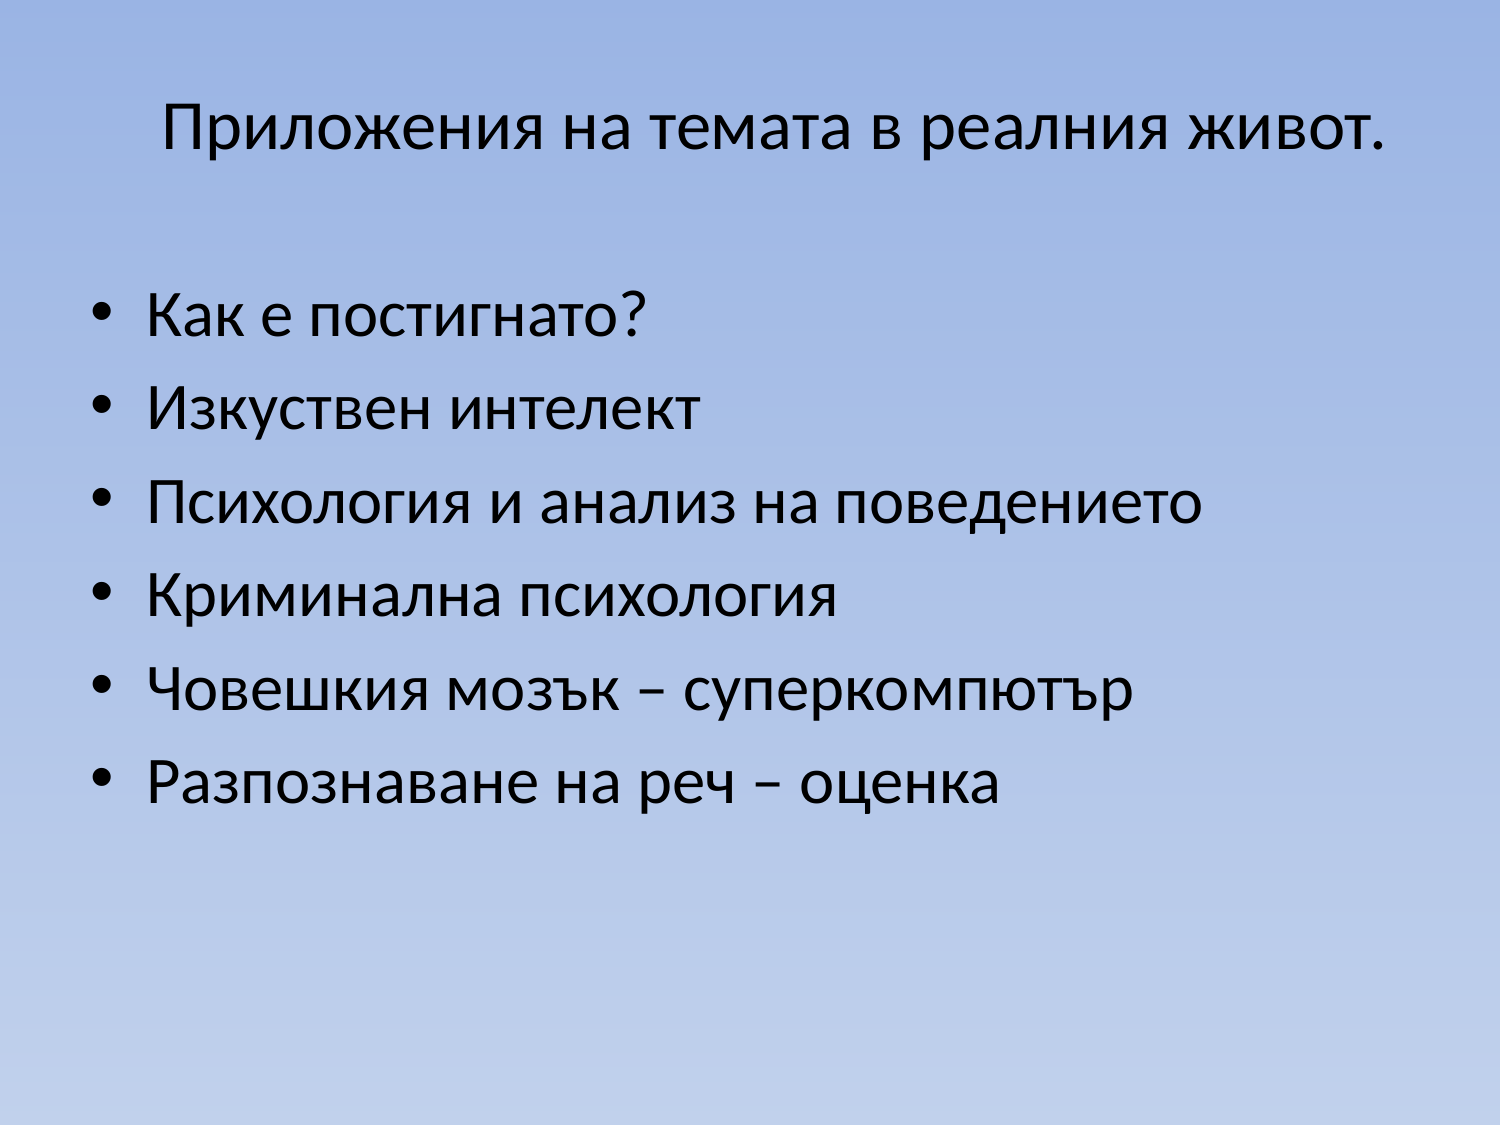

Приложения на темата в реалния живот.
Как е постигнато?
Изкуствен интелект
Психология и анализ на поведението
Криминална психология
Човешкия мозък – суперкомпютър
Разпознаване на реч – оценка